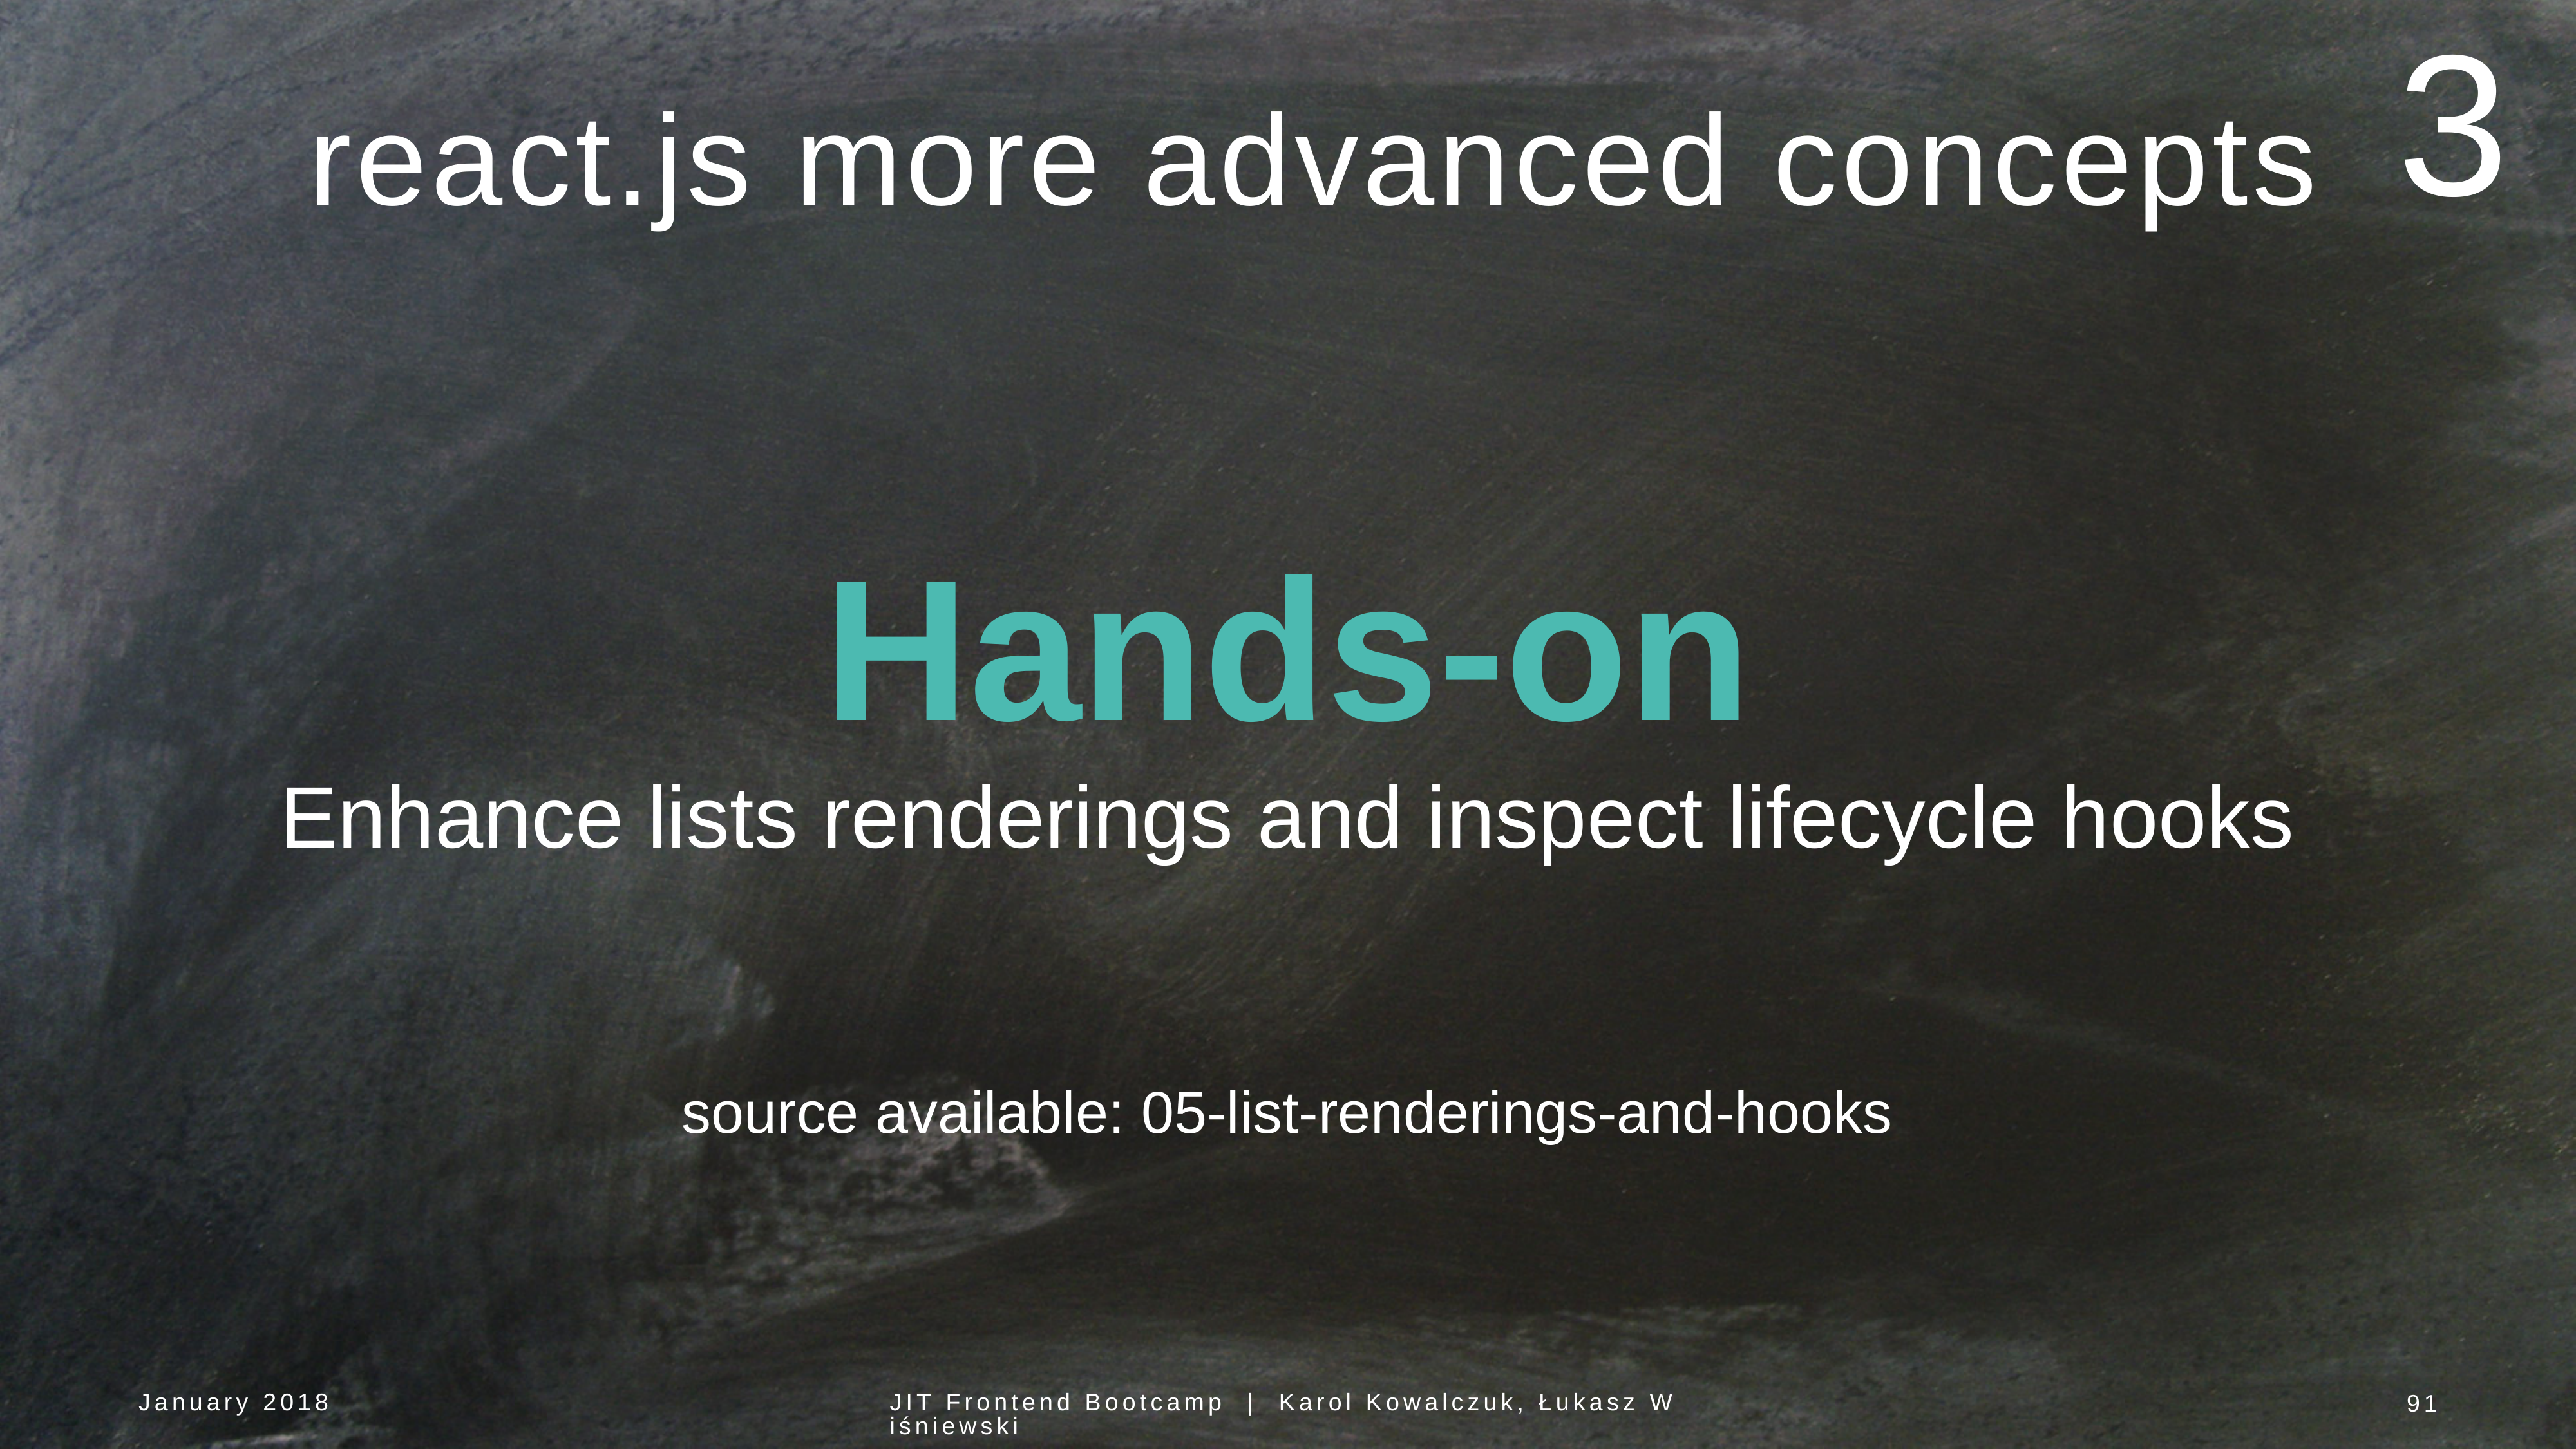

3
# react.js more advanced concepts
Hands-on
Enhance lists renderings and inspect lifecycle hooks

source available: 05-list-renderings-and-hooks
January 2018
JIT Frontend Bootcamp  |  Karol Kowalczuk, Łukasz Wiśniewski
91